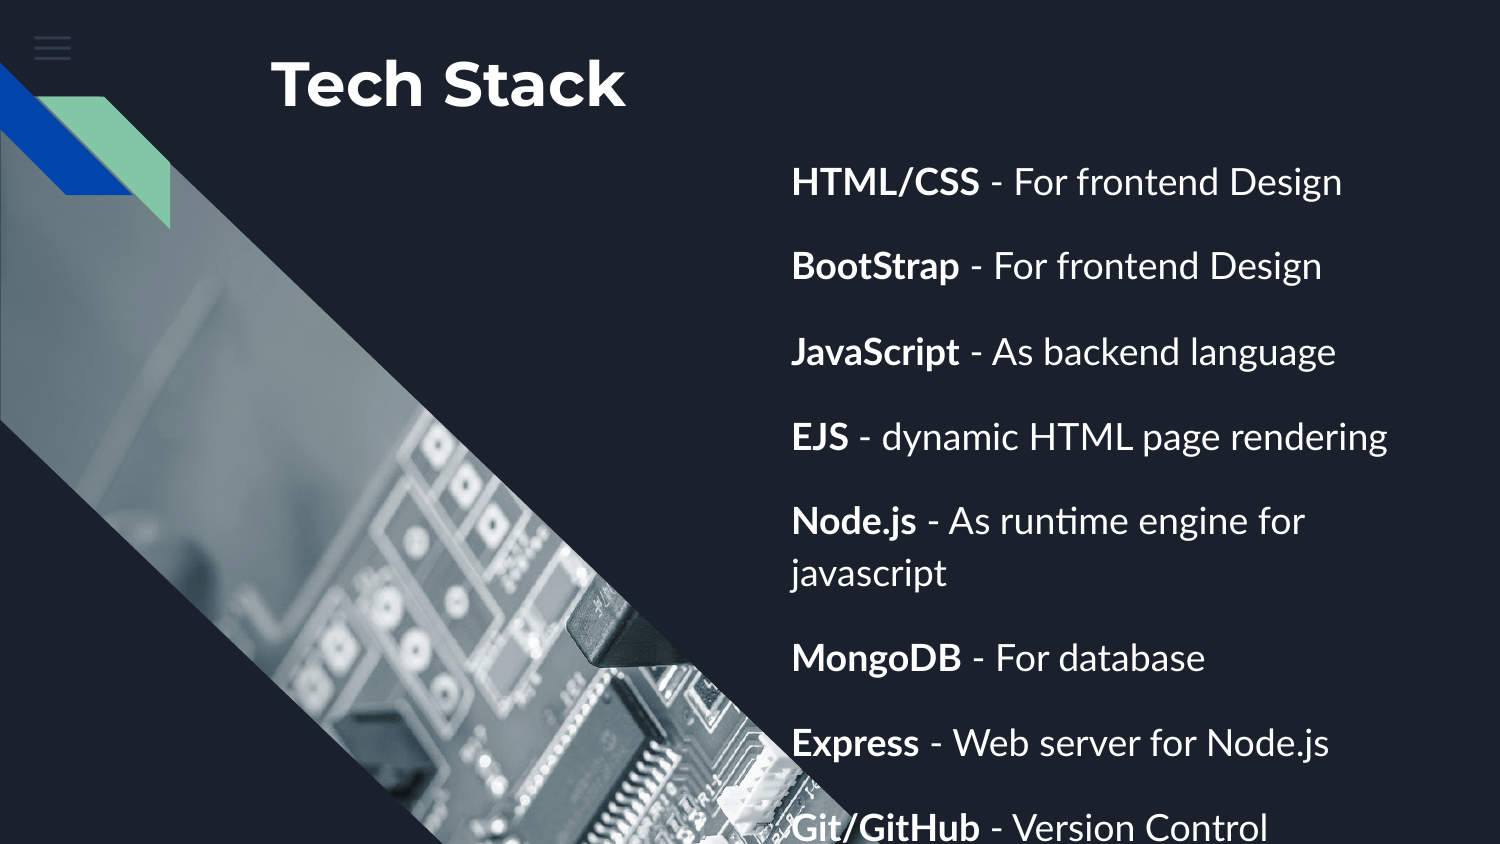

# Tech Stack
HTML/CSS - For frontend Design
BootStrap - For frontend Design
JavaScript - As backend language
EJS - dynamic HTML page rendering
Node.js - As runtime engine for javascript
MongoDB - For database
Express - Web server for Node.js
Git/GitHub - Version Control